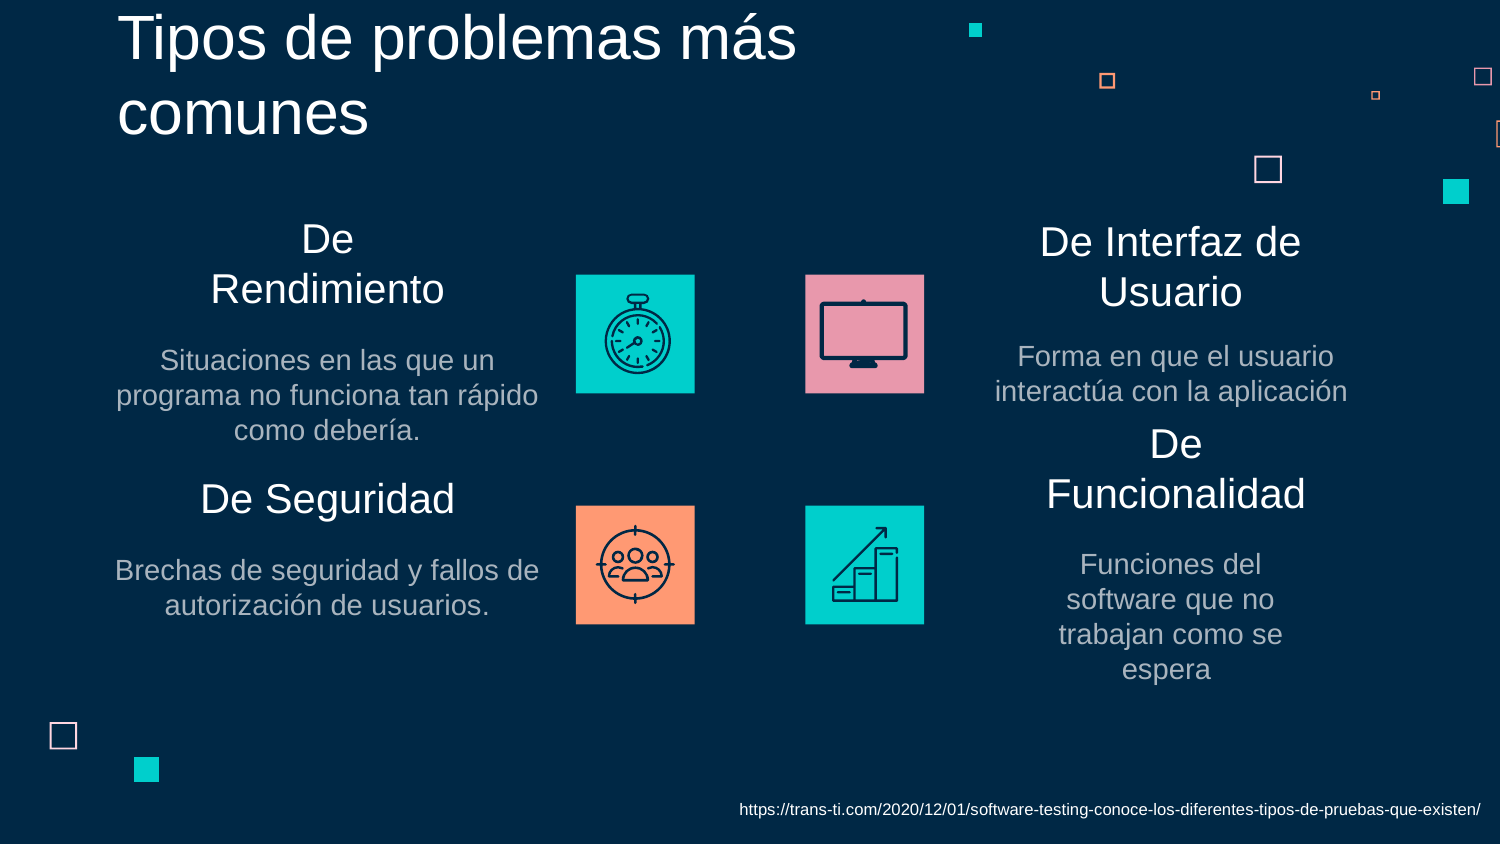

Tipos de problemas más comunes
# De Rendimiento
De Interfaz de Usuario

 Forma en que el usuario interactúa con la aplicación
Situaciones en las que un programa no funciona tan rápido como debería.
De Funcionalidad
De Seguridad

Funciones del software que no trabajan como se espera
Brechas de seguridad y fallos de autorización de usuarios.
https://trans-ti.com/2020/12/01/software-testing-conoce-los-diferentes-tipos-de-pruebas-que-existen/